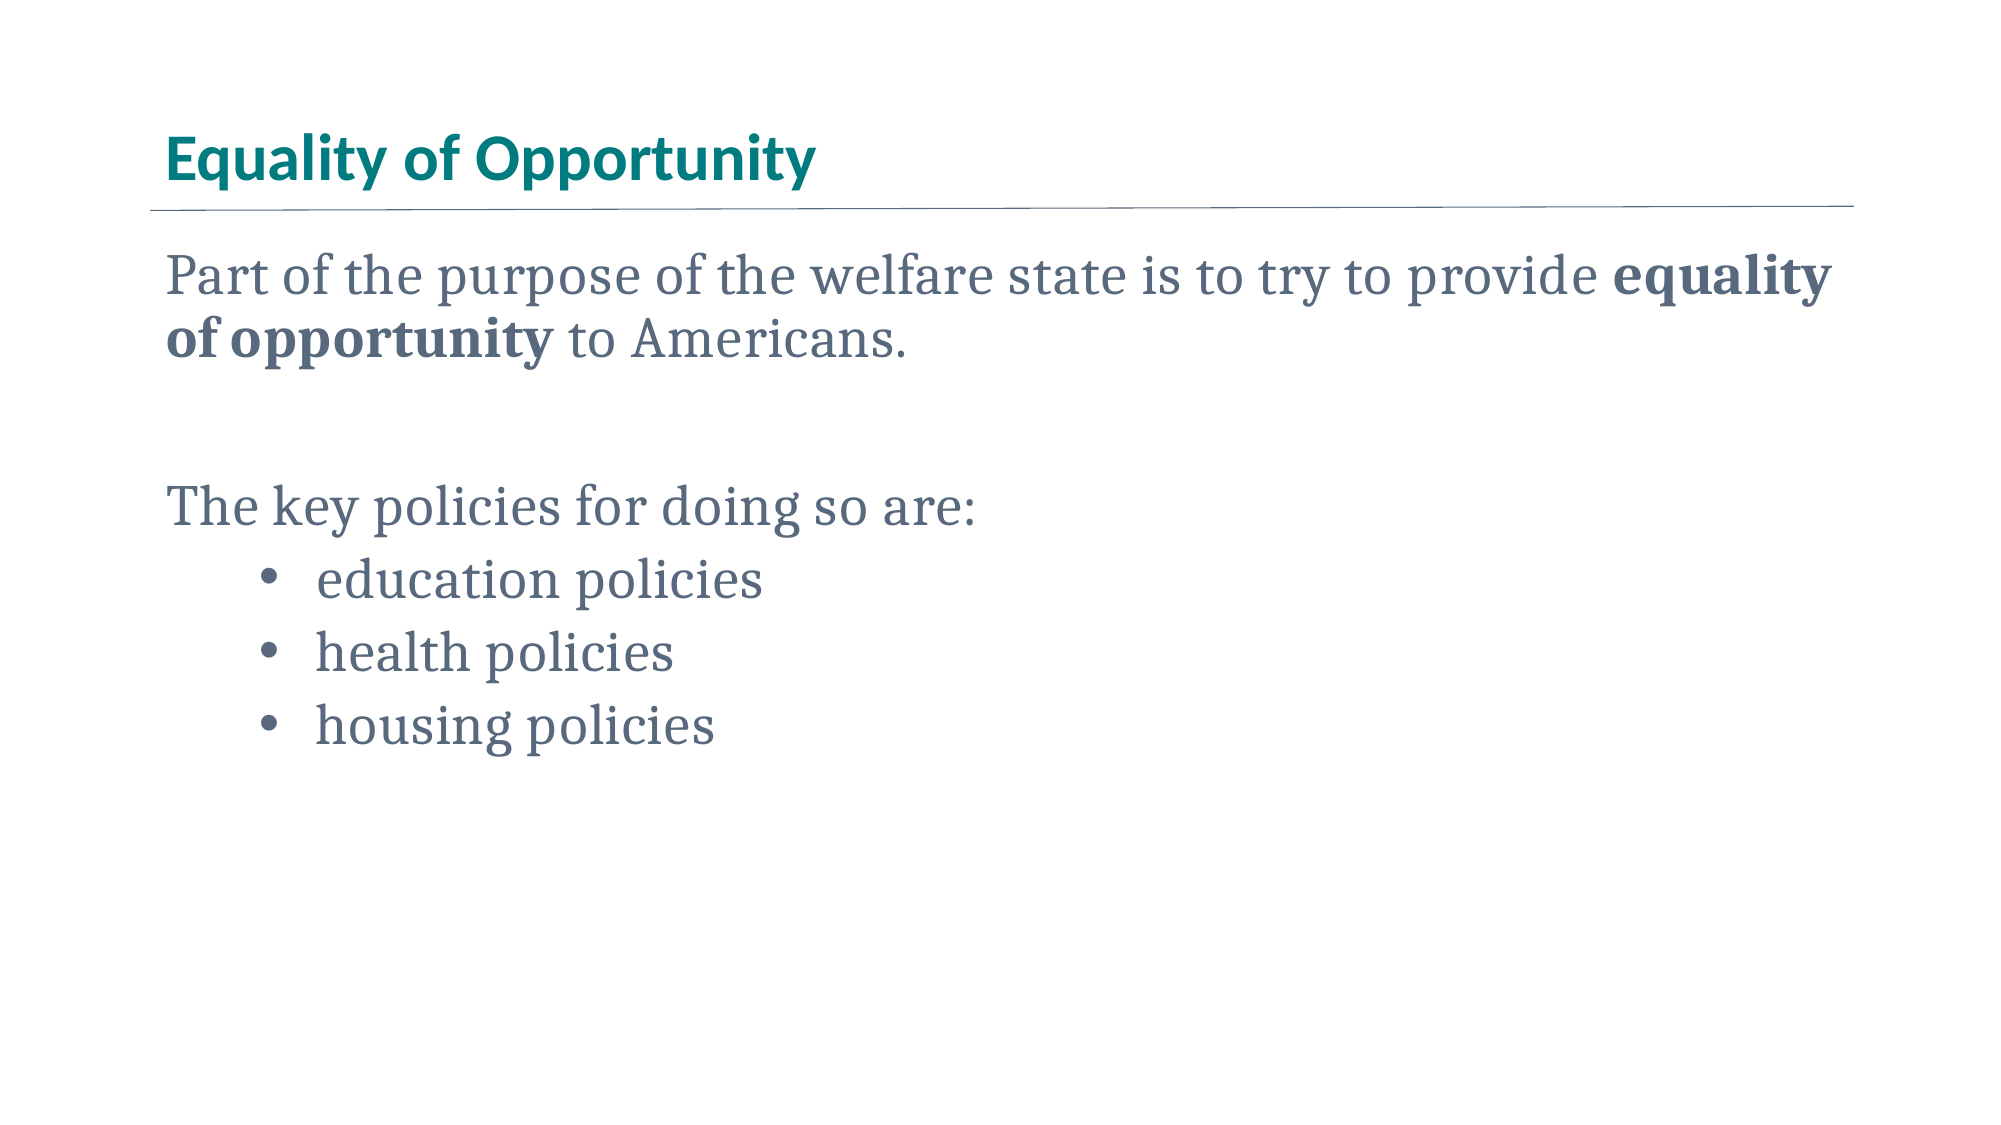

# Equality of Opportunity
Part of the purpose of the welfare state is to try to provide equality of opportunity to Americans.

The key policies for doing so are:
education policies
health policies
housing policies